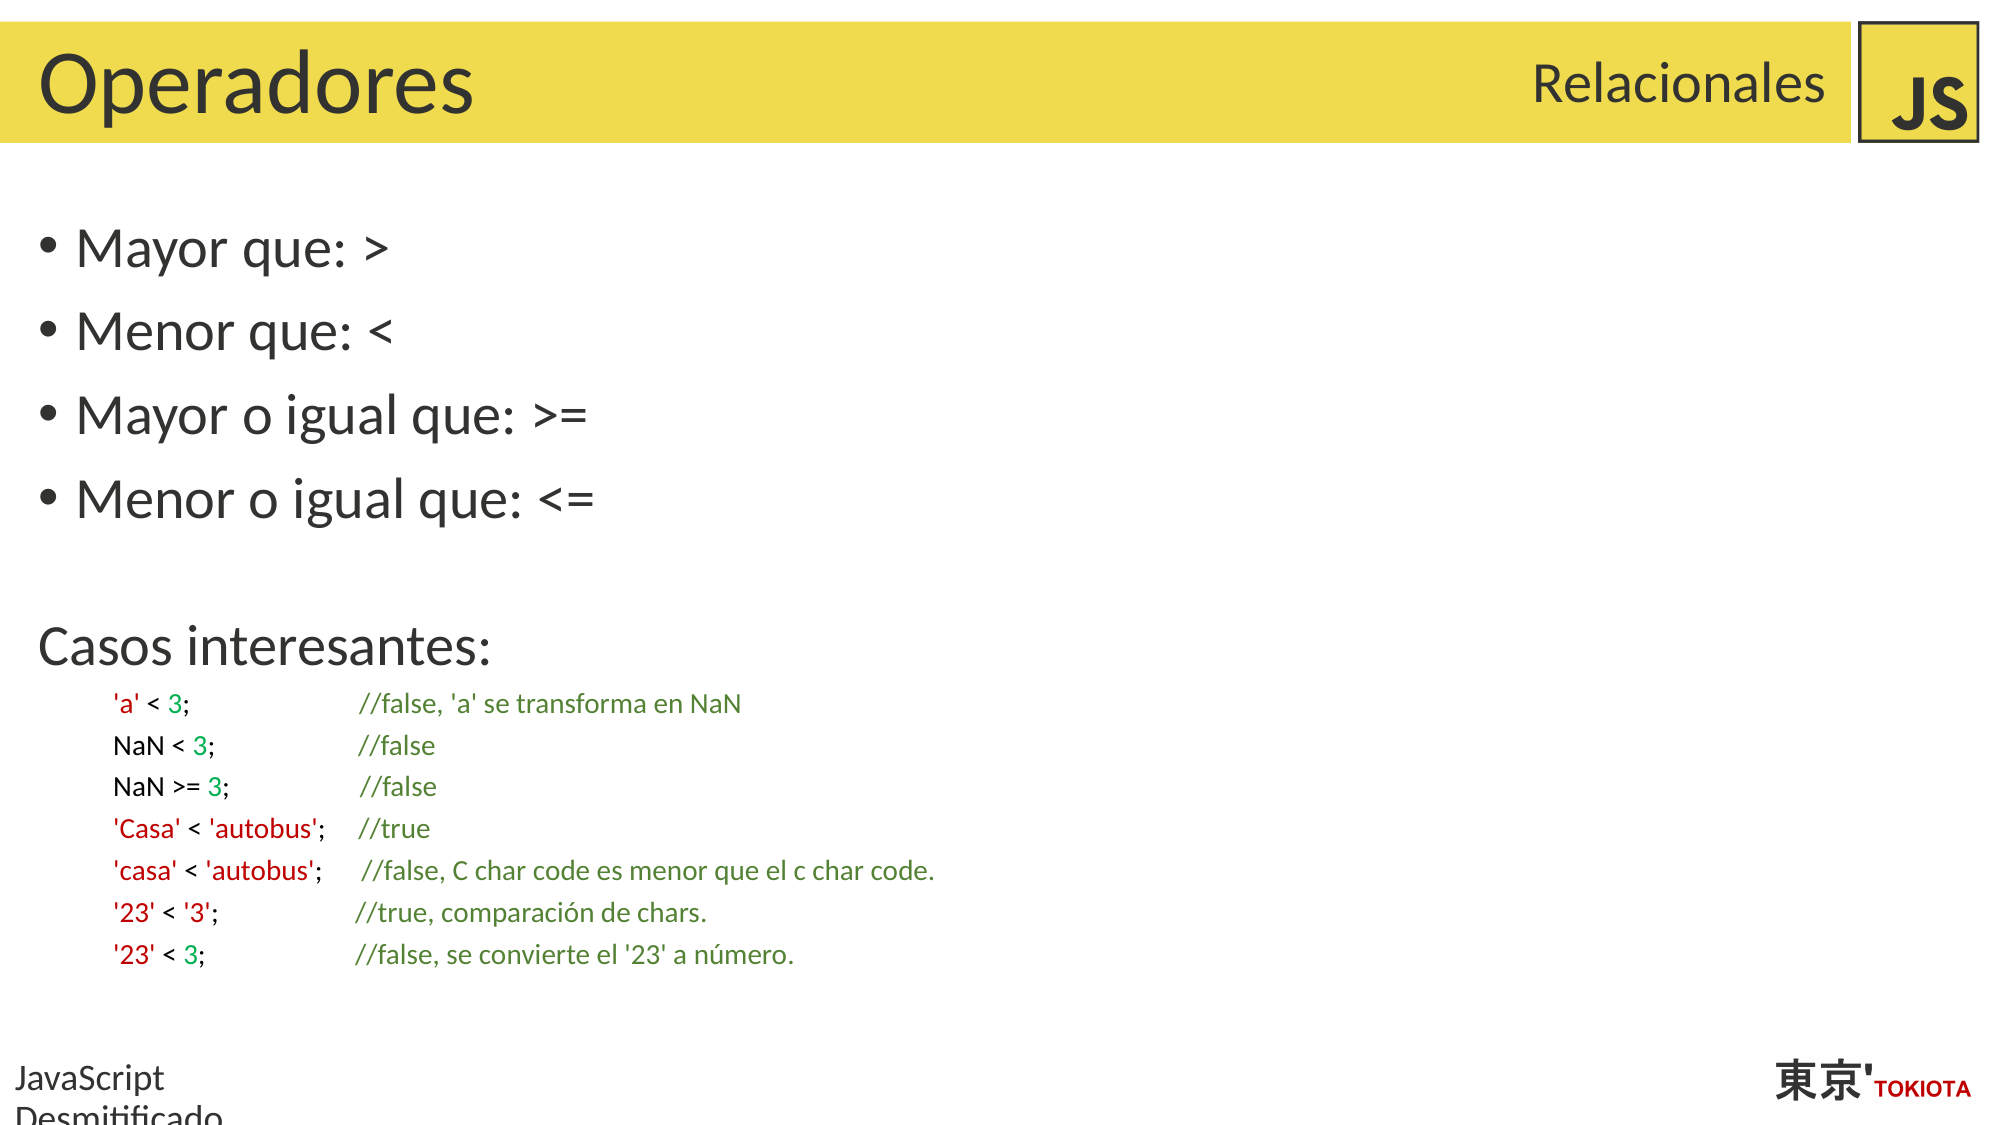

# Operadores
Relacionales
Mayor que: >
Menor que: <
Mayor o igual que: >=
Menor o igual que: <=
Casos interesantes:
'a' < 3;                          //false, 'a' se transforma en NaN
NaN < 3;                      //false
NaN >= 3;                    //false
'Casa' < 'autobus';     //true
'casa' < 'autobus';      //false, C char code es menor que el c char code.
'23' < '3';                     //true, comparación de chars.
'23' < 3;                       //false, se convierte el '23' a número.